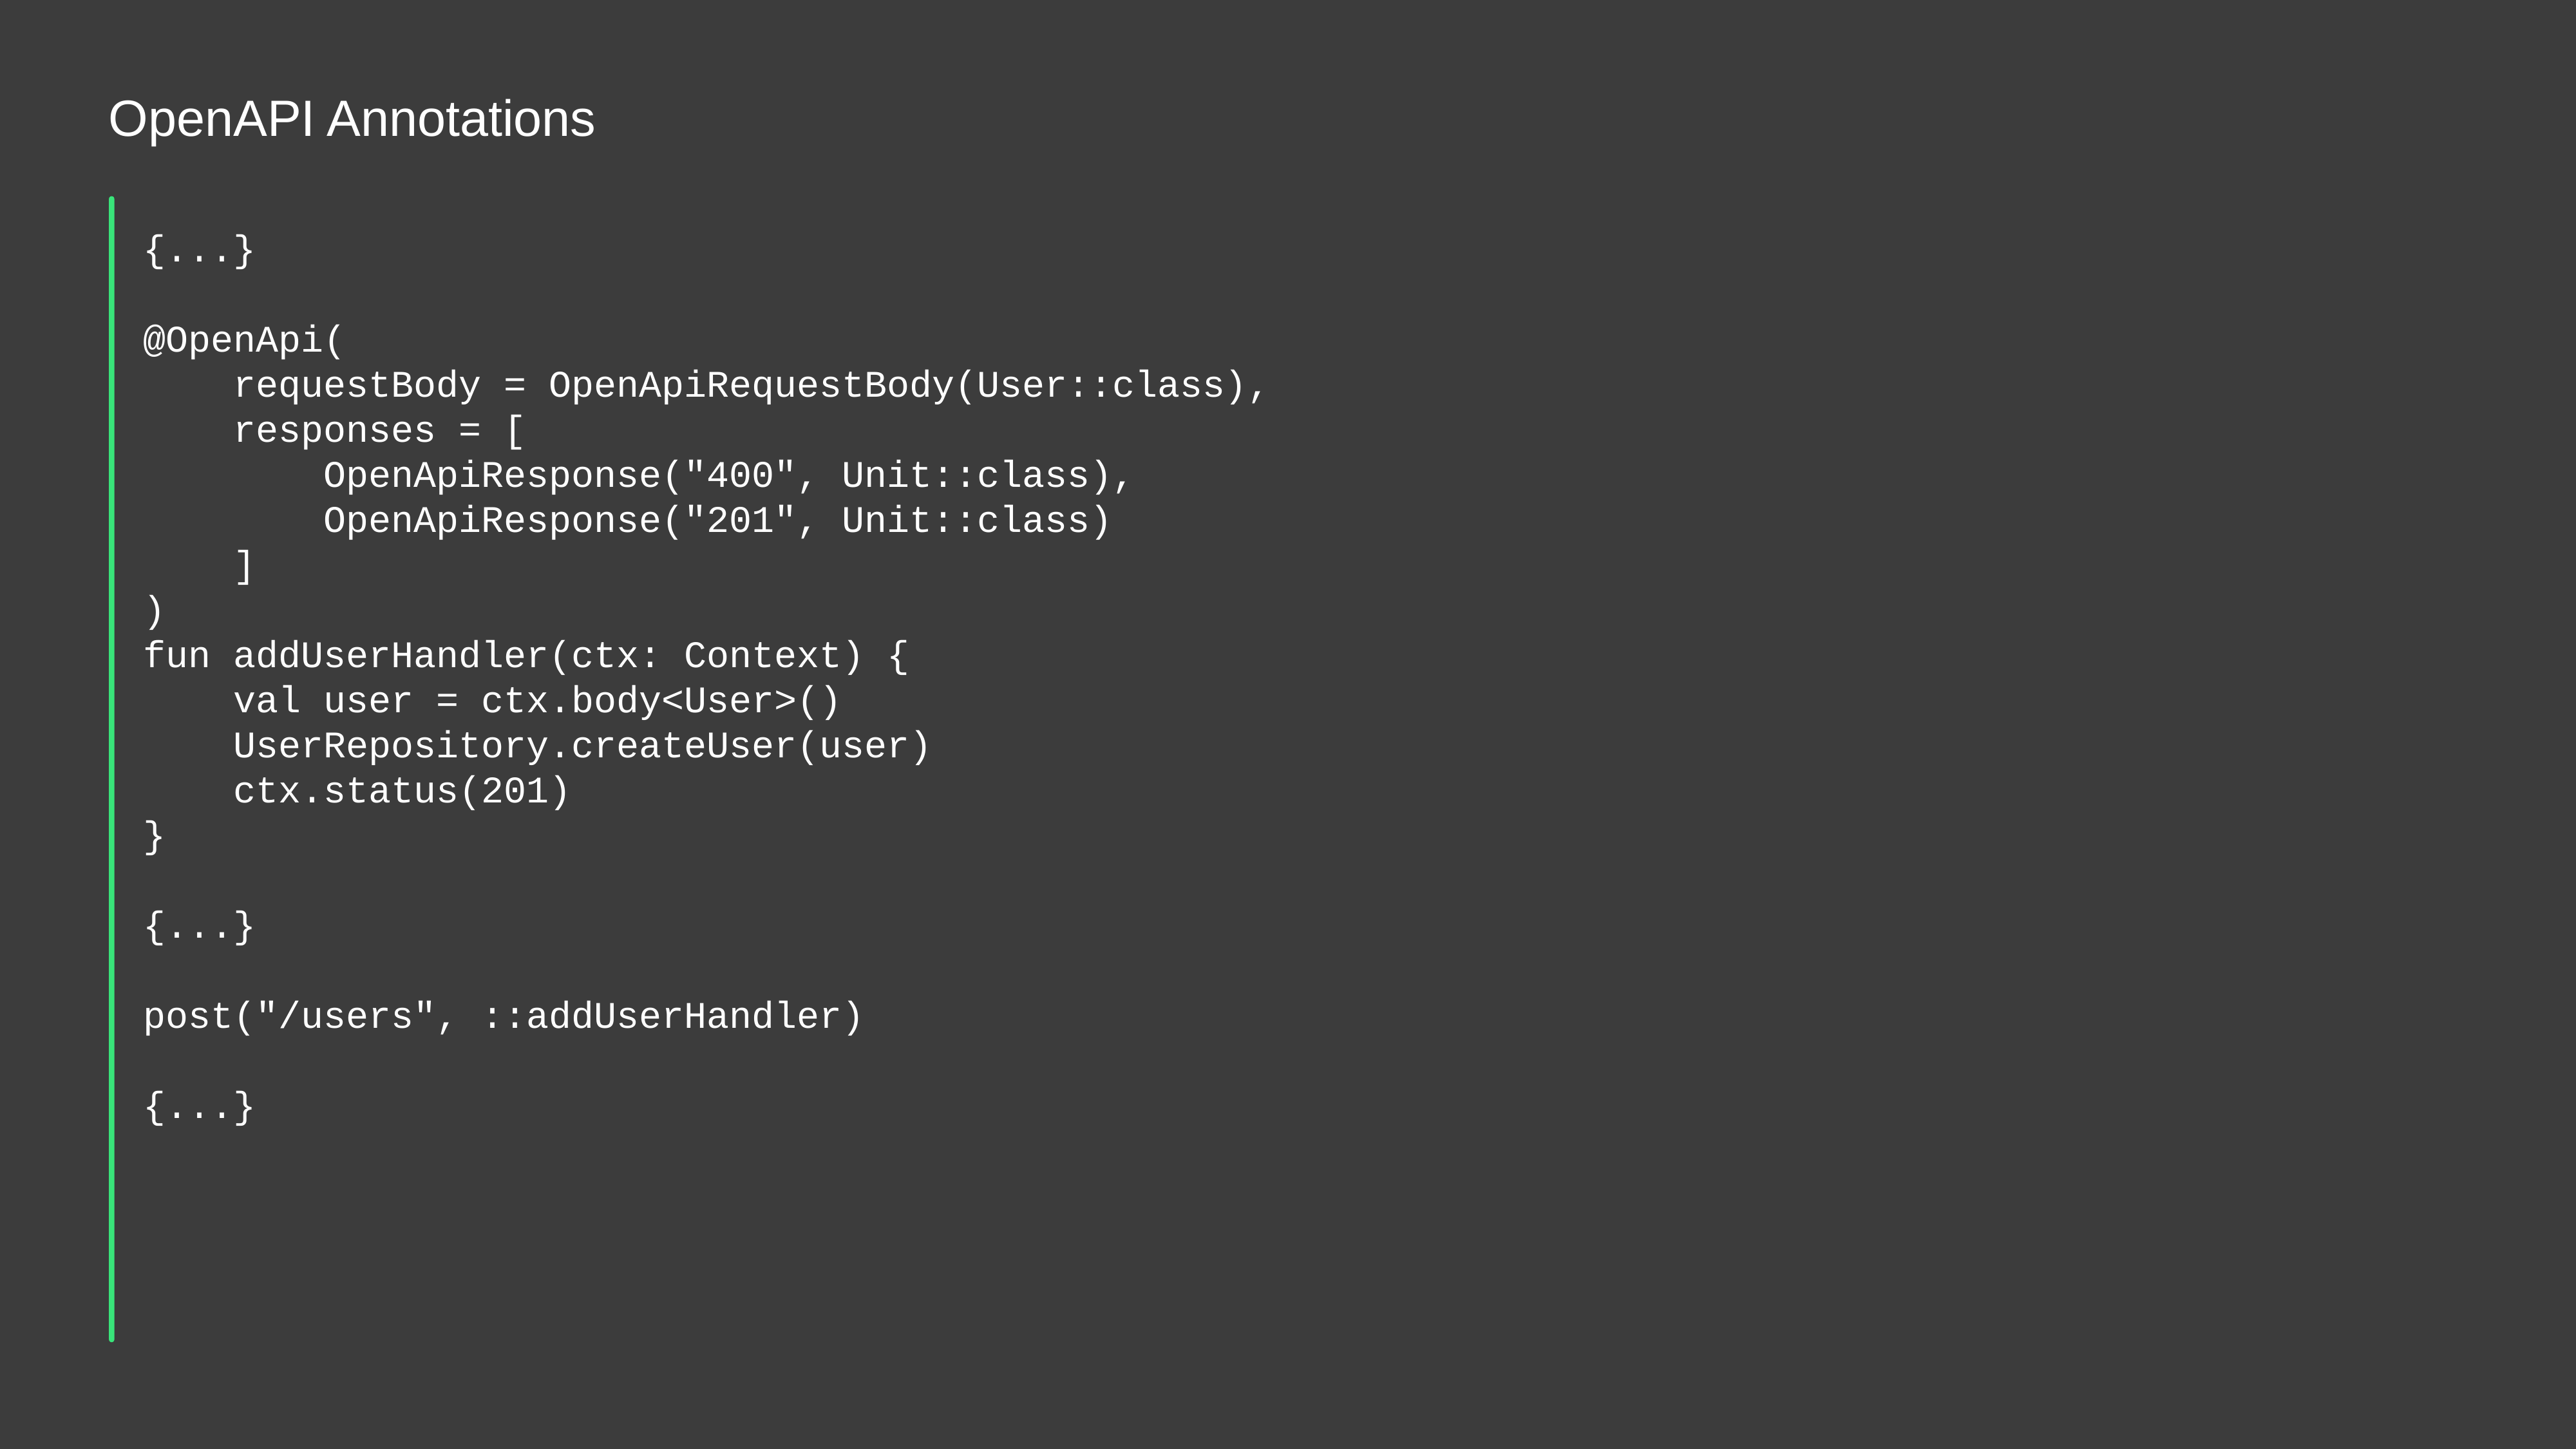

# OpenAPI Annotations
{...}

@OpenApi(
    requestBody = OpenApiRequestBody(User::class),
    responses = [
        OpenApiResponse("400", Unit::class),
        OpenApiResponse("201", Unit::class)
    ]
)
fun addUserHandler(ctx: Context) {
    val user = ctx.body<User>()
    UserRepository.createUser(user)
    ctx.status(201)
}

{...}

post("/users", ::addUserHandler)

{...}